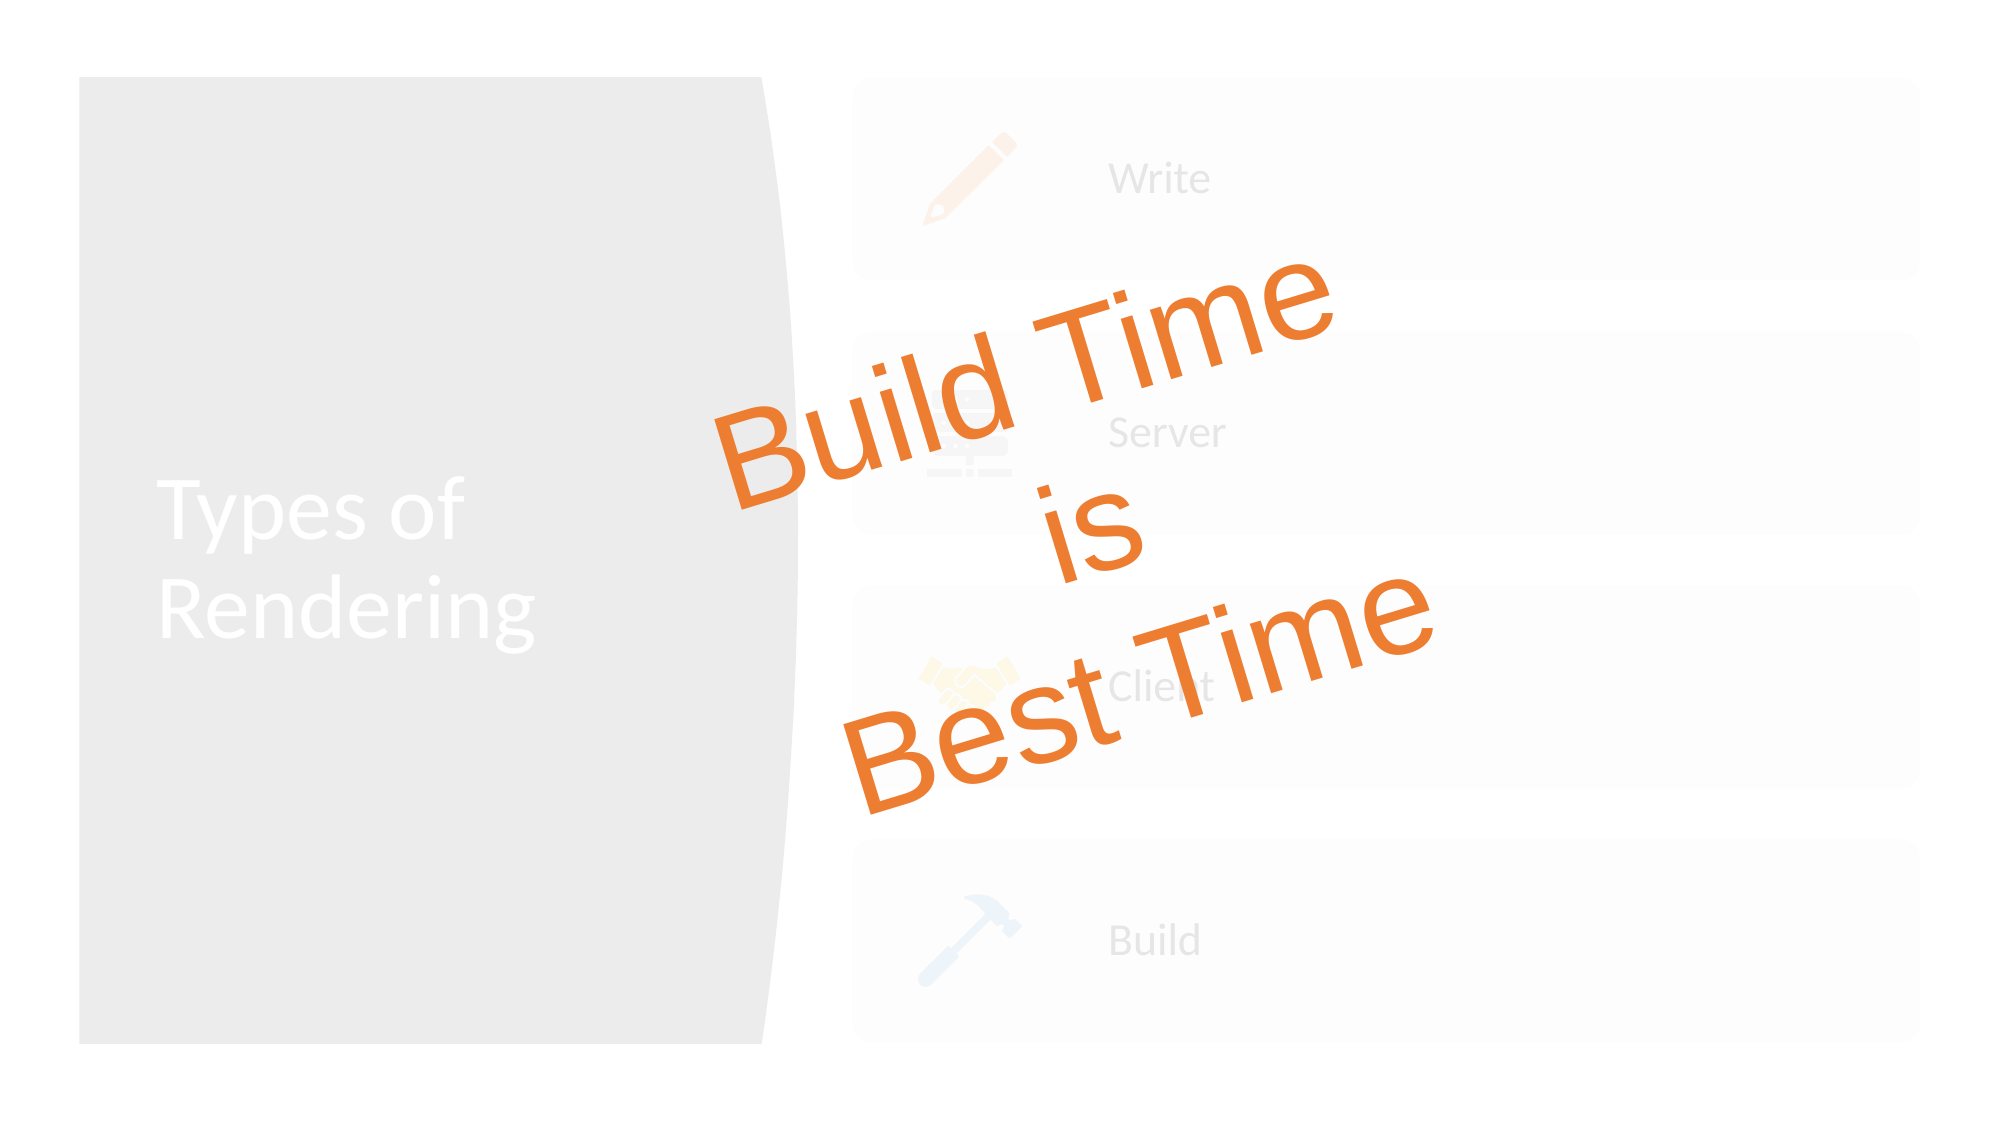

Write
Server
Client
Build

# Types of Rendering
Build Time
is
Best Time